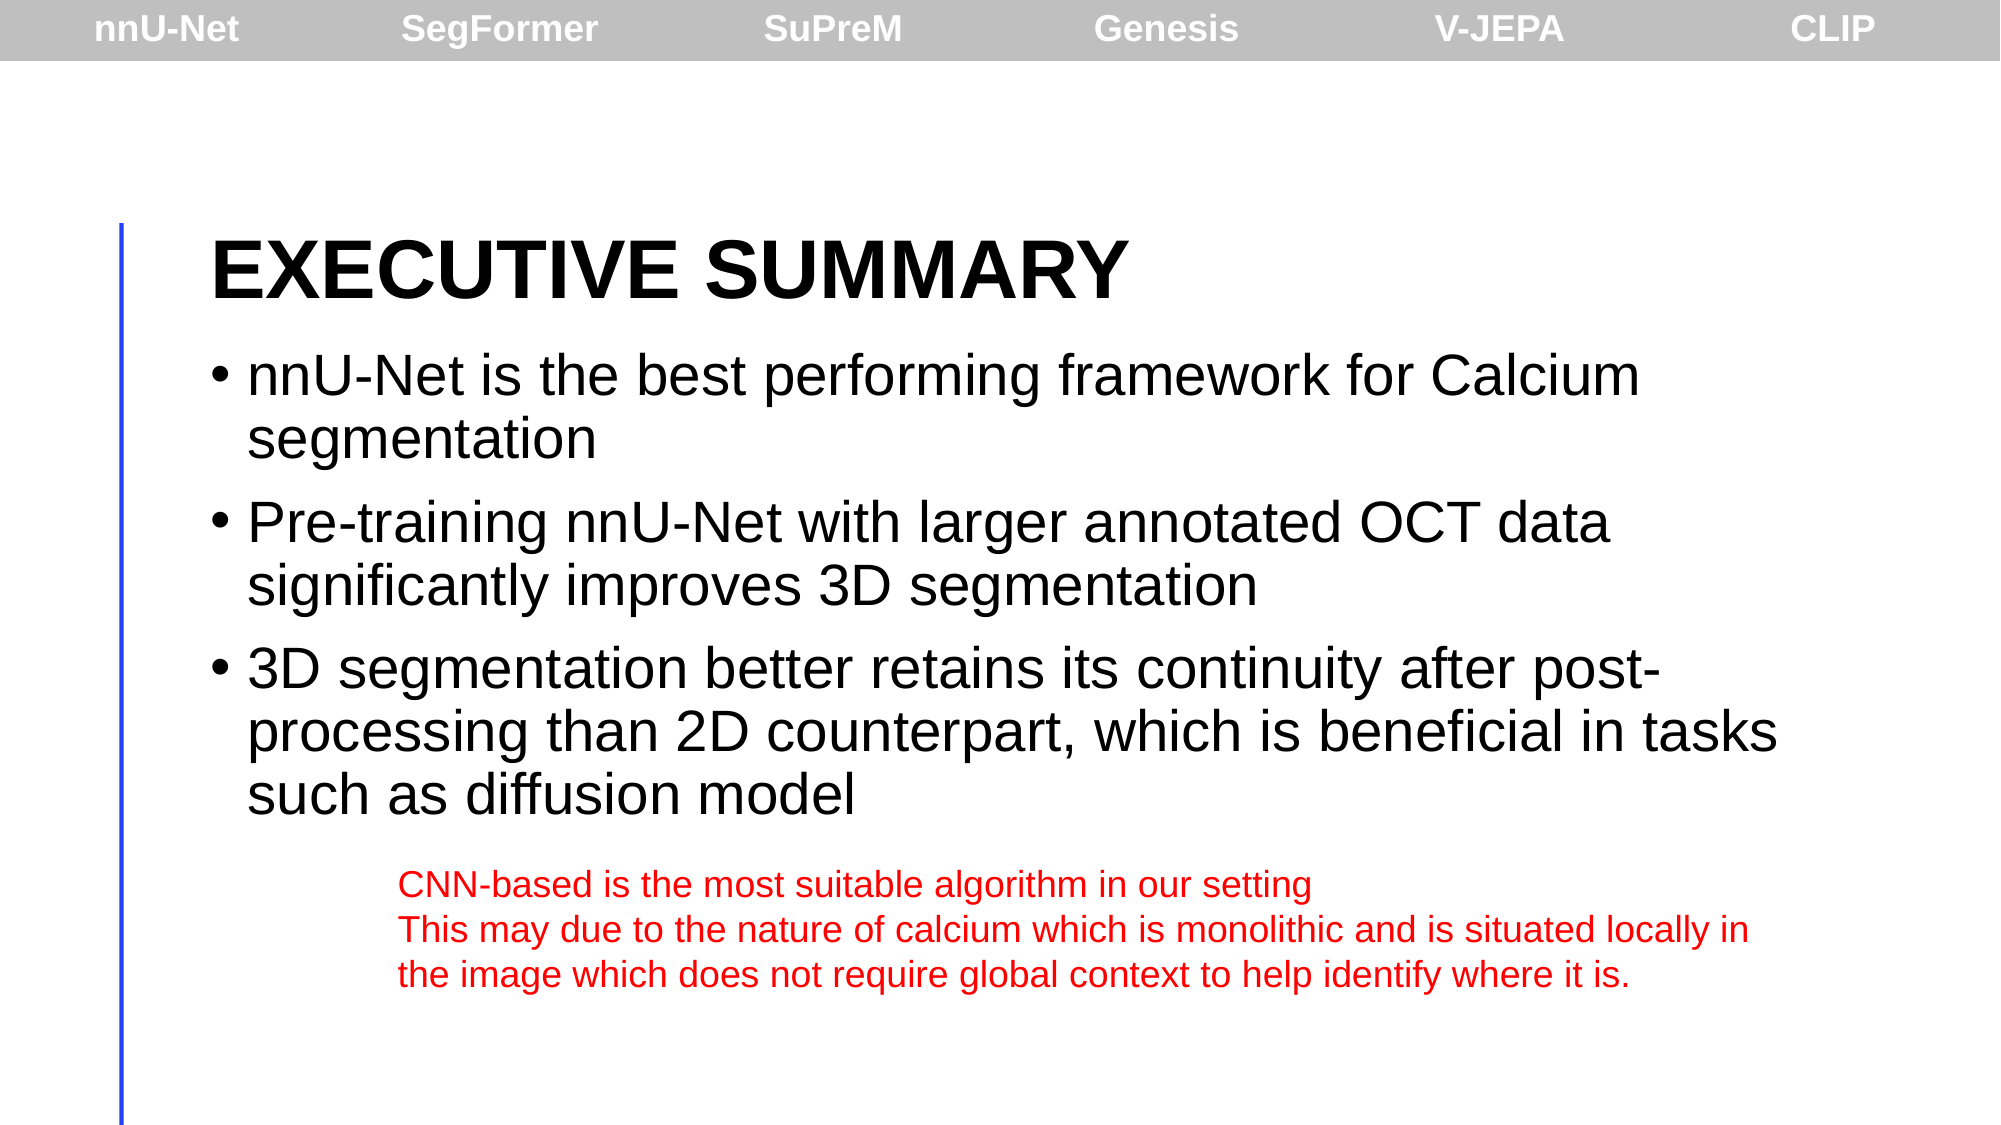

| nnU-Net | SegFormer | SuPreM | Genesis | V-JEPA | CLIP |
| --- | --- | --- | --- | --- | --- |
# Executive Summary
nnU-Net is the best performing framework for Calcium segmentation
Pre-training nnU-Net with larger annotated OCT data significantly improves 3D segmentation
3D segmentation better retains its continuity after post-processing than 2D counterpart, which is beneficial in tasks such as diffusion model
CNN-based is the most suitable algorithm in our setting
This may due to the nature of calcium which is monolithic and is situated locally in the image which does not require global context to help identify where it is.